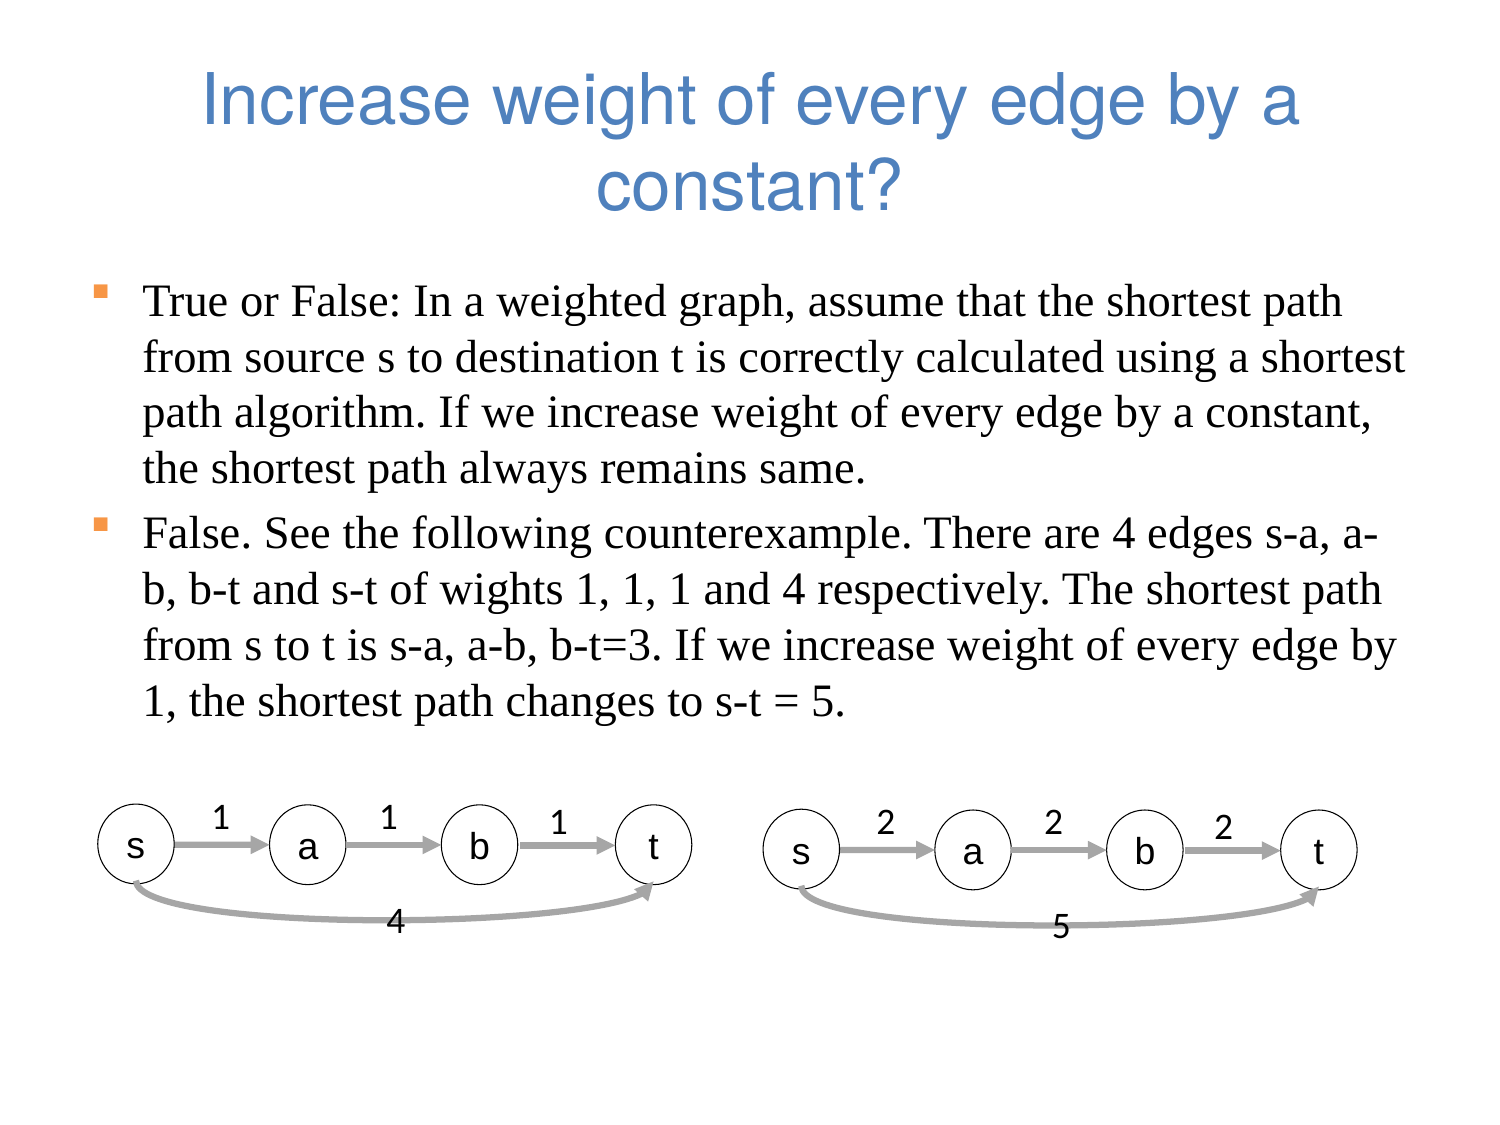

# Increase weight of every edge by a constant?
True or False: In a weighted graph, assume that the shortest path from source s to destination t is correctly calculated using a shortest path algorithm. If we increase weight of every edge by a constant, the shortest path always remains same.
False. See the following counterexample. There are 4 edges s-a, a-b, b-t and s-t of wights 1, 1, 1 and 4 respectively. The shortest path from s to t is s-a, a-b, b-t=3. If we increase weight of every edge by 1, the shortest path changes to s-t = 5.

 1
 1
 1
 2
 2
 2
s
a
b
t
s
a
b
t
 4
 5